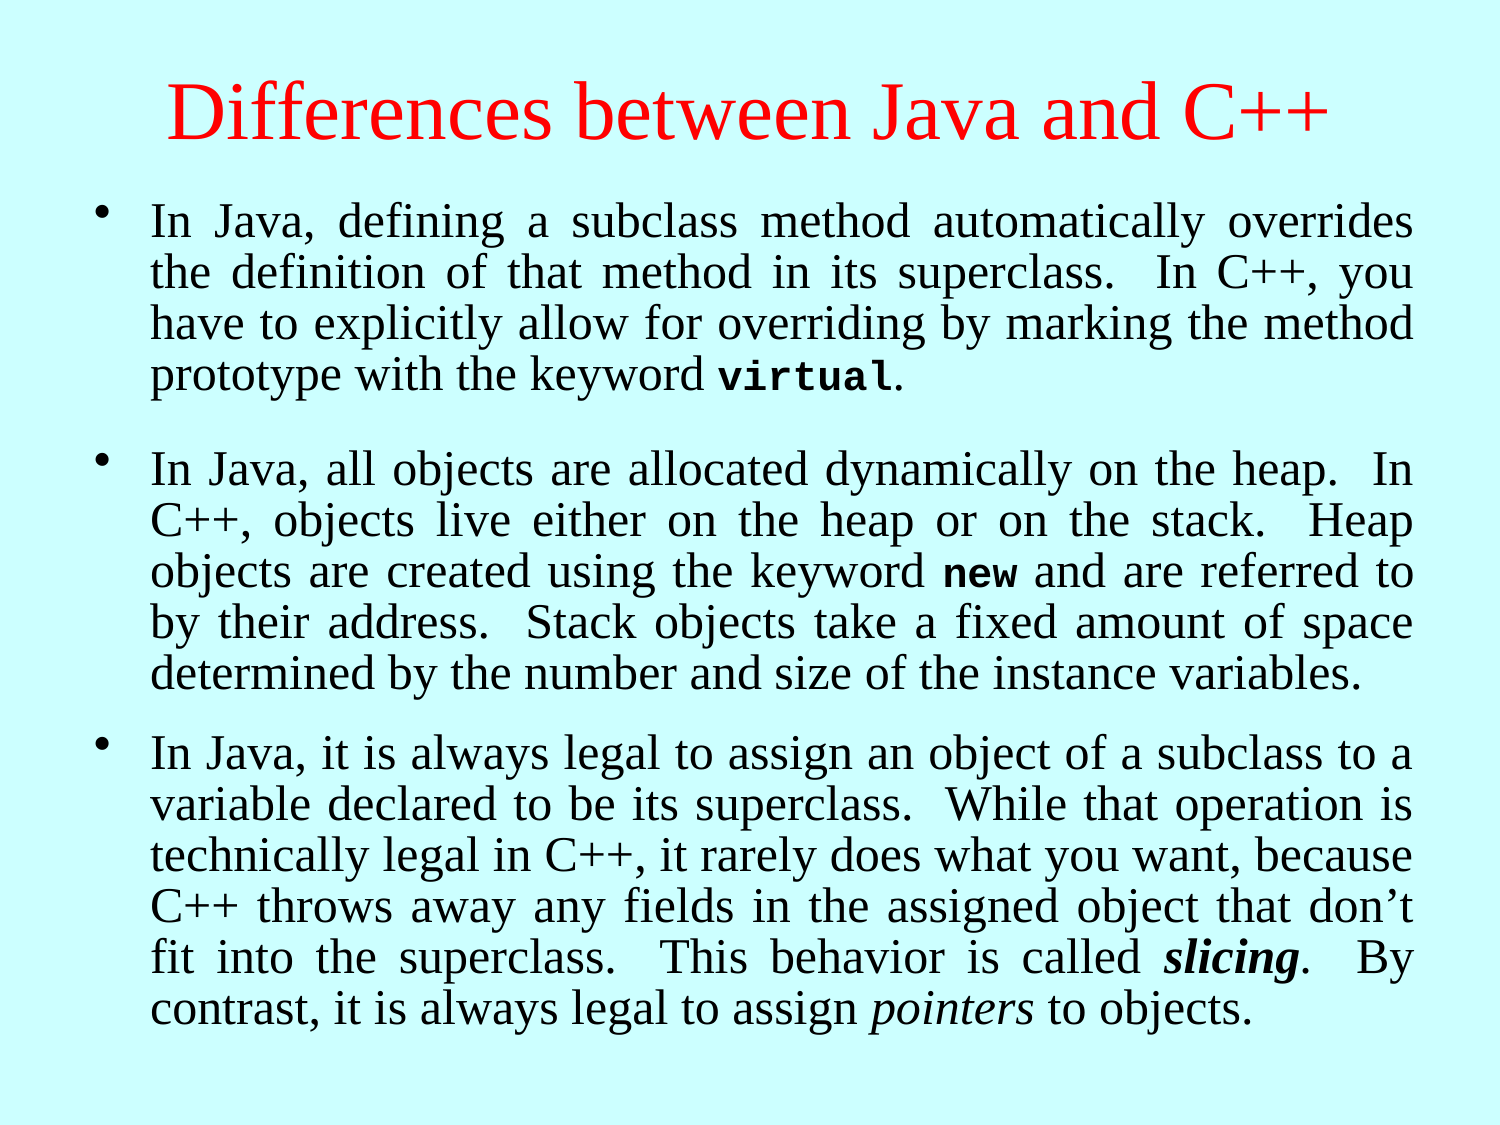

# Differences between Java and C++
In Java, defining a subclass method automatically overrides the definition of that method in its superclass.  In C++, you have to explicitly allow for overriding by marking the method prototype with the keyword virtual.
In Java, all objects are allocated dynamically on the heap.  In C++, objects live either on the heap or on the stack.  Heap objects are created using the keyword new and are referred to by their address.  Stack objects take a fixed amount of space determined by the number and size of the instance variables.
In Java, it is always legal to assign an object of a subclass to a variable declared to be its superclass.  While that operation is technically legal in C++, it rarely does what you want, because C++ throws away any fields in the assigned object that don’t fit into the superclass.  This behavior is called slicing.  By contrast, it is always legal to assign pointers to objects.